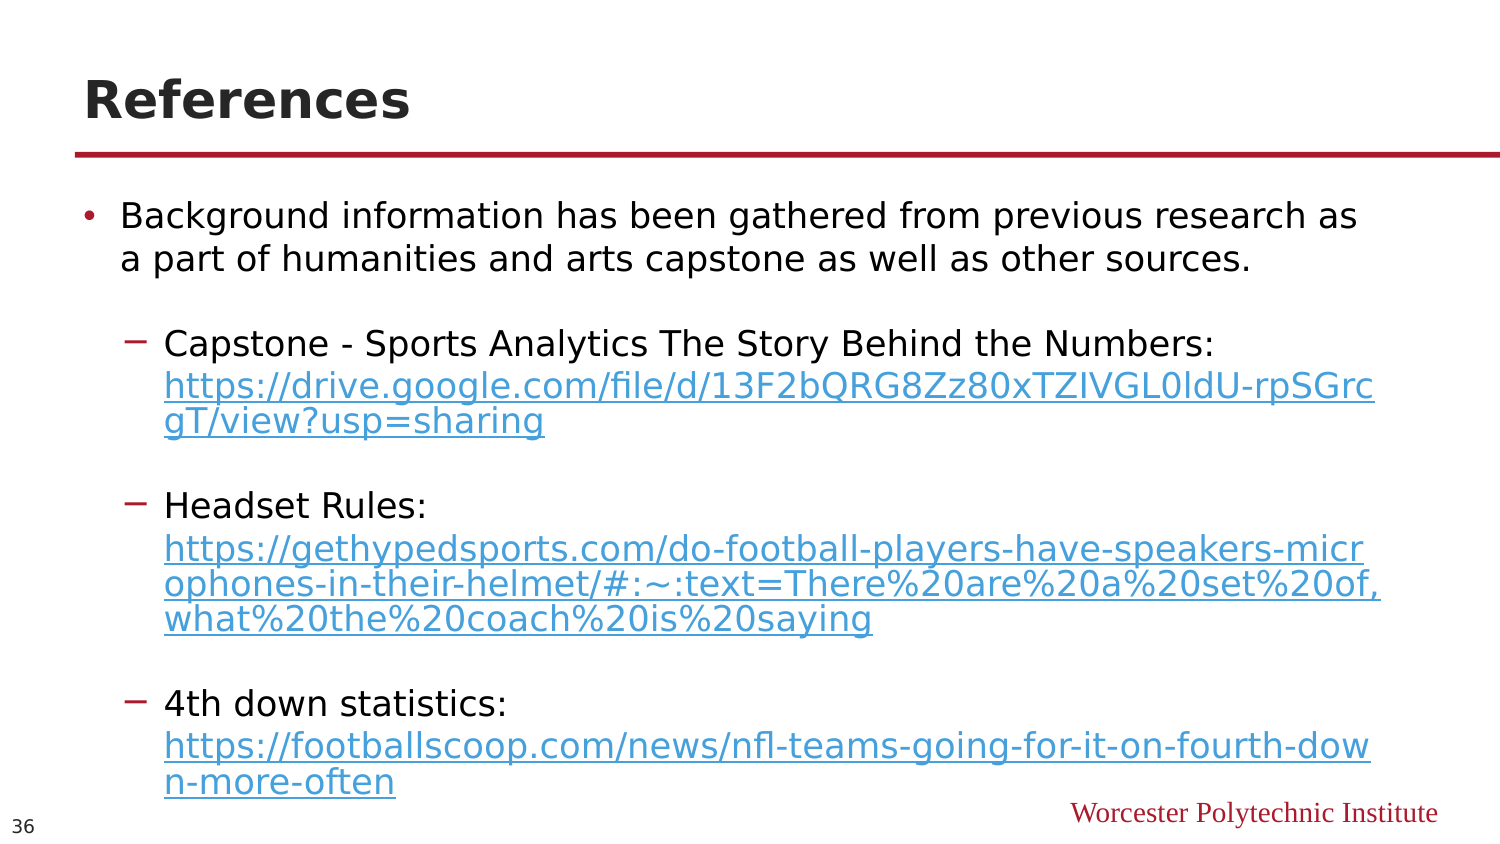

# References
Background information has been gathered from previous research as a part of humanities and arts capstone as well as other sources.

Capstone - Sports Analytics The Story Behind the Numbers: https://drive.google.com/file/d/13F2bQRG8Zz80xTZIVGL0ldU-rpSGrcgT/view?usp=sharing
Headset Rules: https://gethypedsports.com/do-football-players-have-speakers-microphones-in-their-helmet/#:~:text=There%20are%20a%20set%20of,what%20the%20coach%20is%20saying
4th down statistics: https://footballscoop.com/news/nfl-teams-going-for-it-on-fourth-down-more-often

36